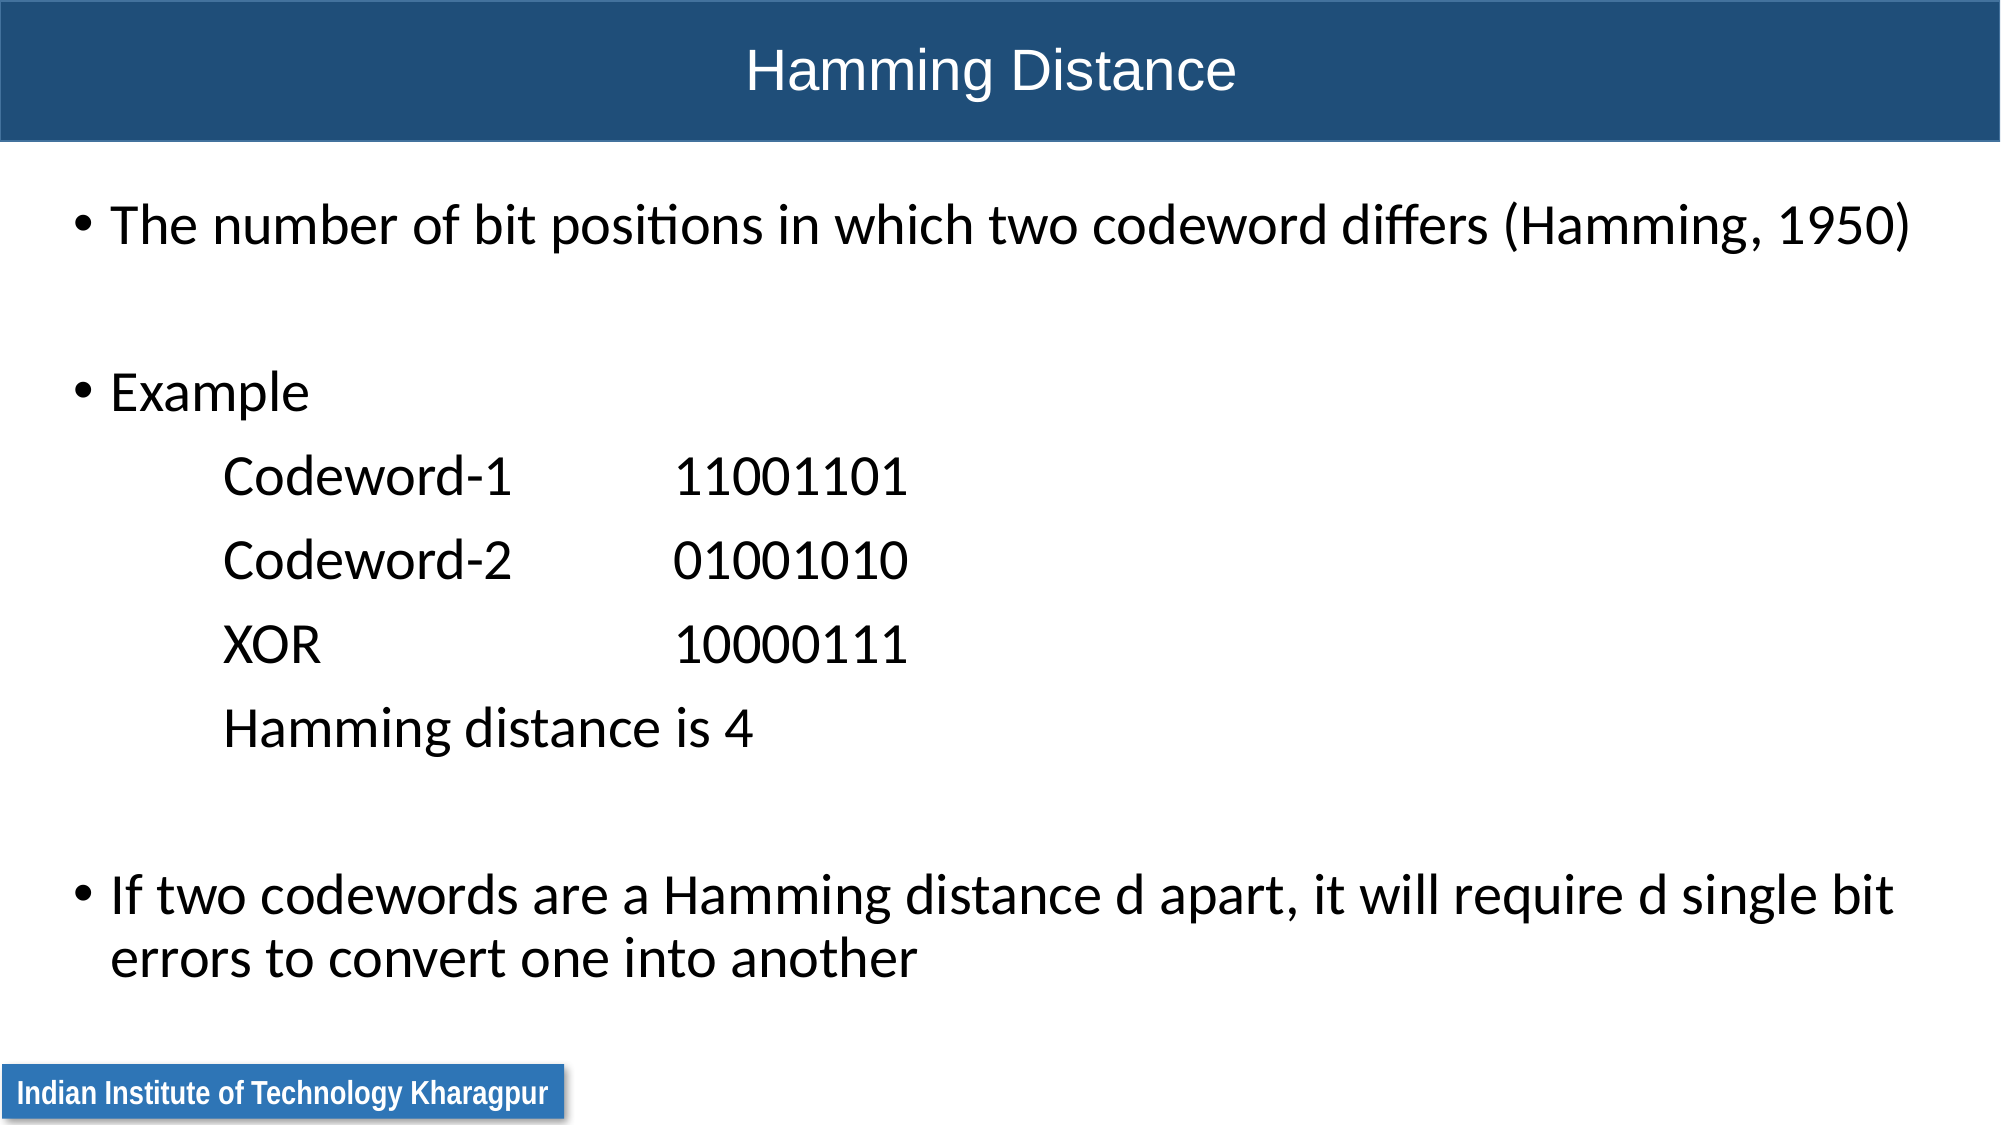

# Hamming Distance
The number of bit positions in which two codeword differs (Hamming, 1950)

Example
	Codeword-1		11001101
	Codeword-2		01001010
	XOR			10000111
	Hamming distance is 4

If two codewords are a Hamming distance d apart, it will require d single bit errors to convert one into another